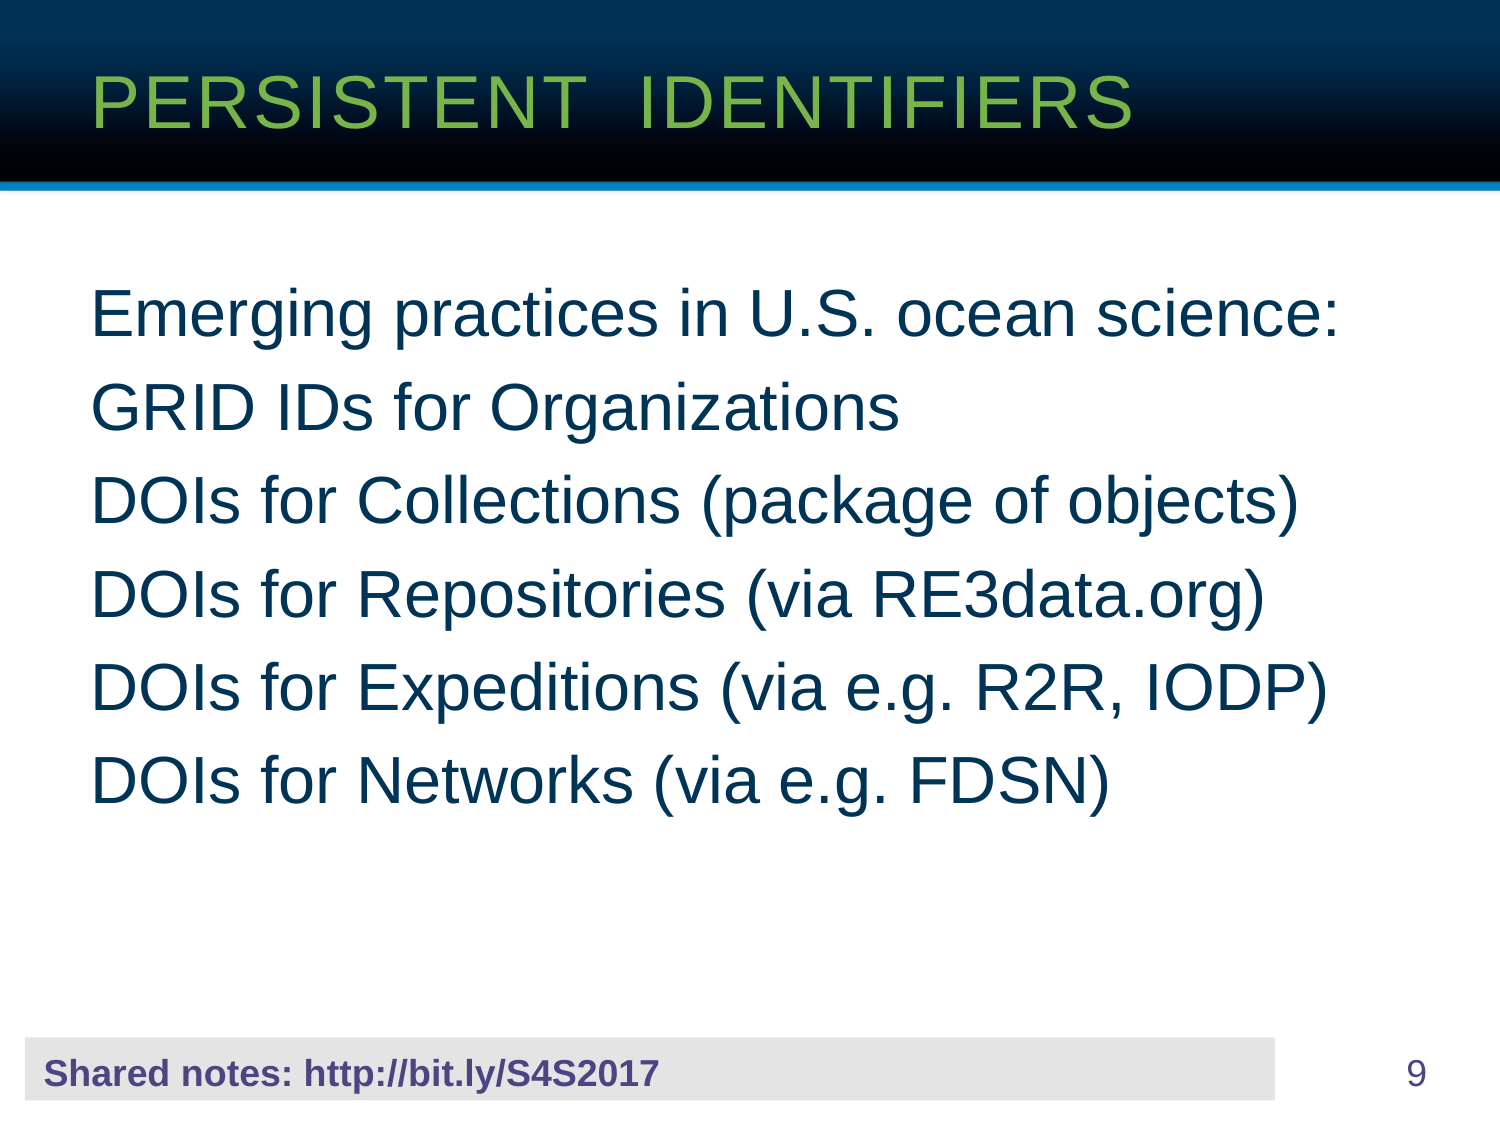

# Persistent  identifiers
Emerging practices in U.S. ocean science:
GRID IDs for Organizations
DOIs for Collections (package of objects)
DOIs for Repositories (via RE3data.org)
DOIs for Expeditions (via e.g. R2R, IODP)
DOIs for Networks (via e.g. FDSN)

  Shared notes: http://bit.ly/S4S2017